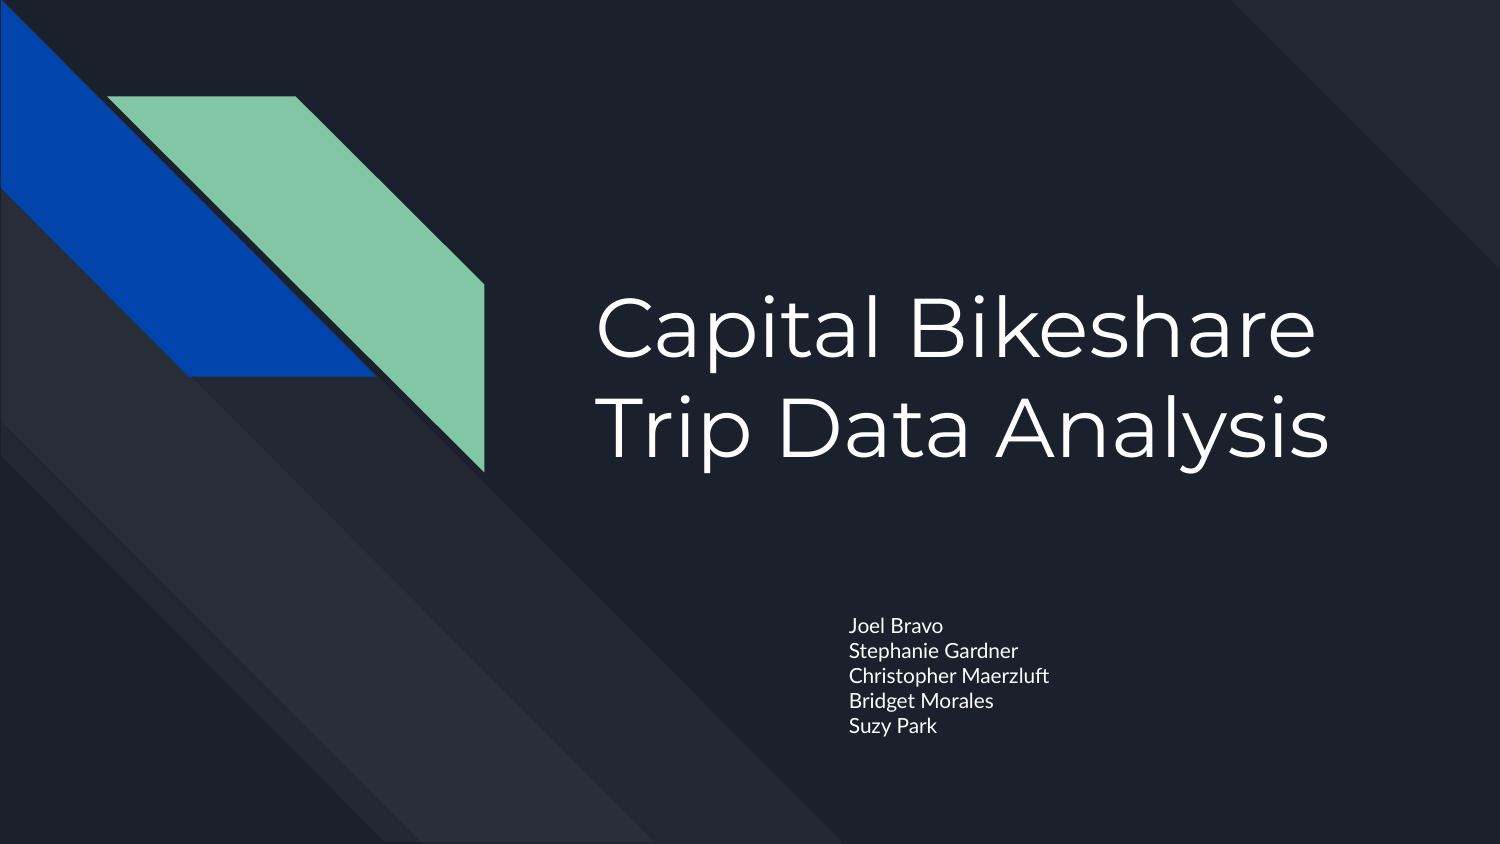

# Capital Bikeshare Trip Data Analysis
Joel Bravo
Stephanie Gardner
Christopher Maerzluft
Bridget Morales
Suzy Park